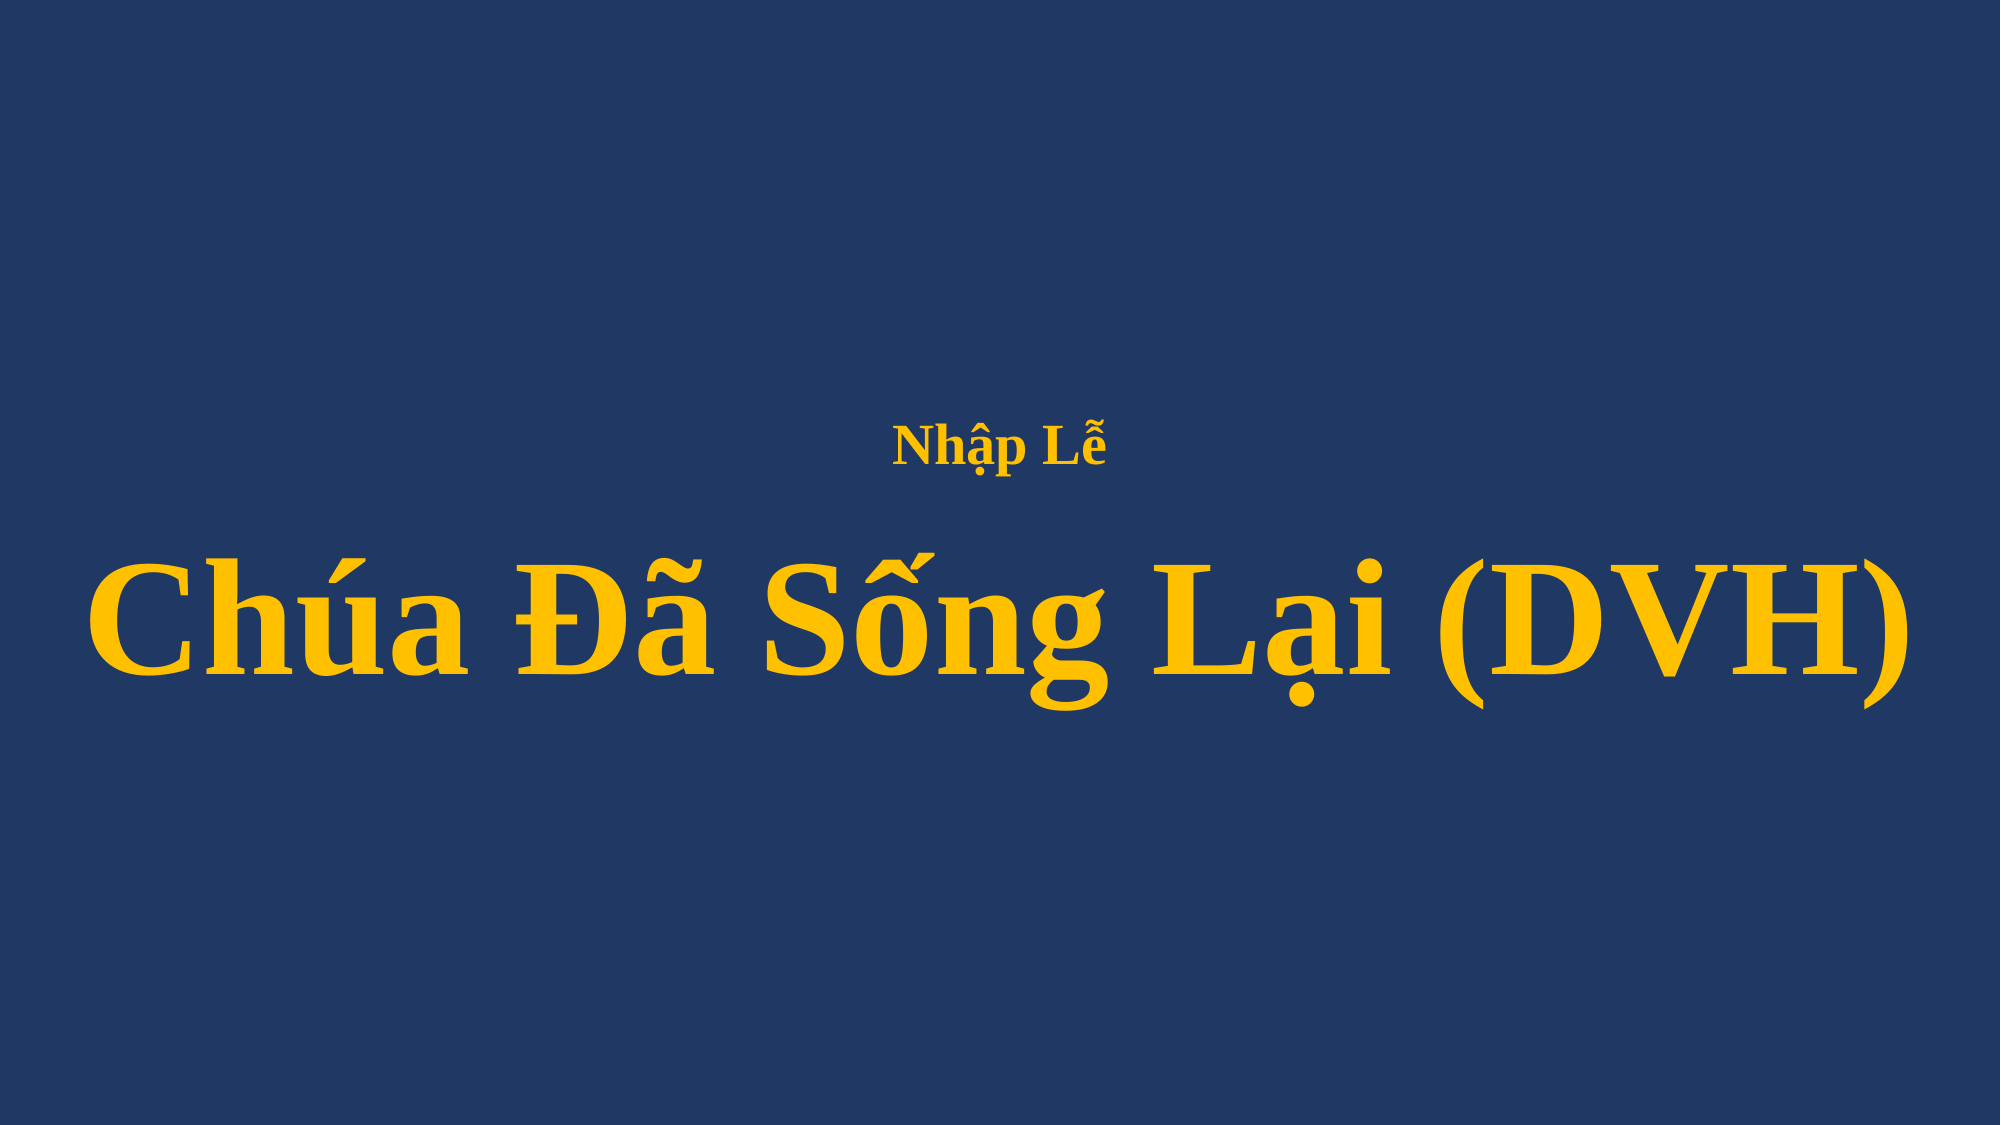

# Nhập Lễ Chúa Đã Sống Lại (DVH)